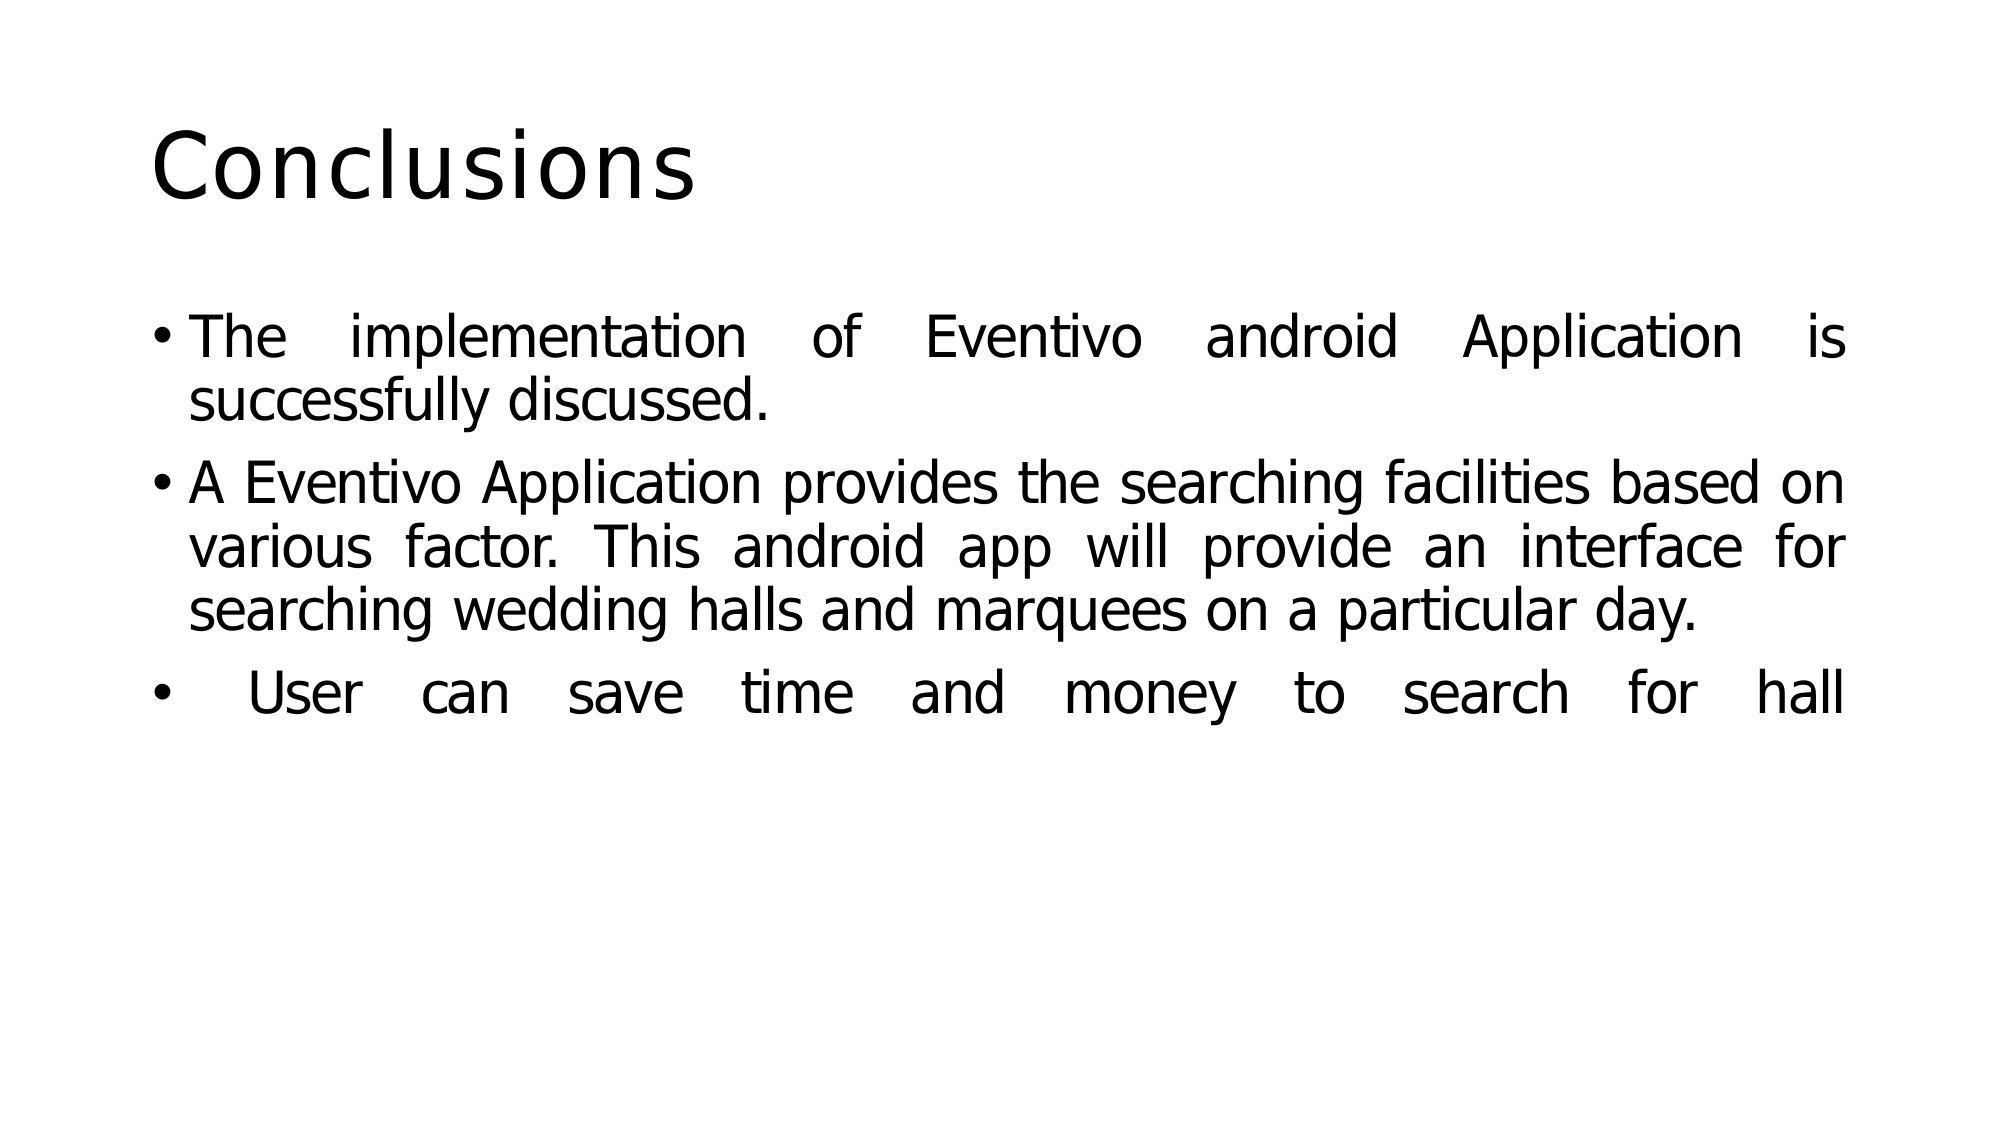

# Conclusions
The implementation of Eventivo android Application is successfully discussed.
A Eventivo Application provides the searching facilities based on various factor. This android app will provide an interface for searching wedding halls and marquees on a particular day.
 User can save time and money to search for hall